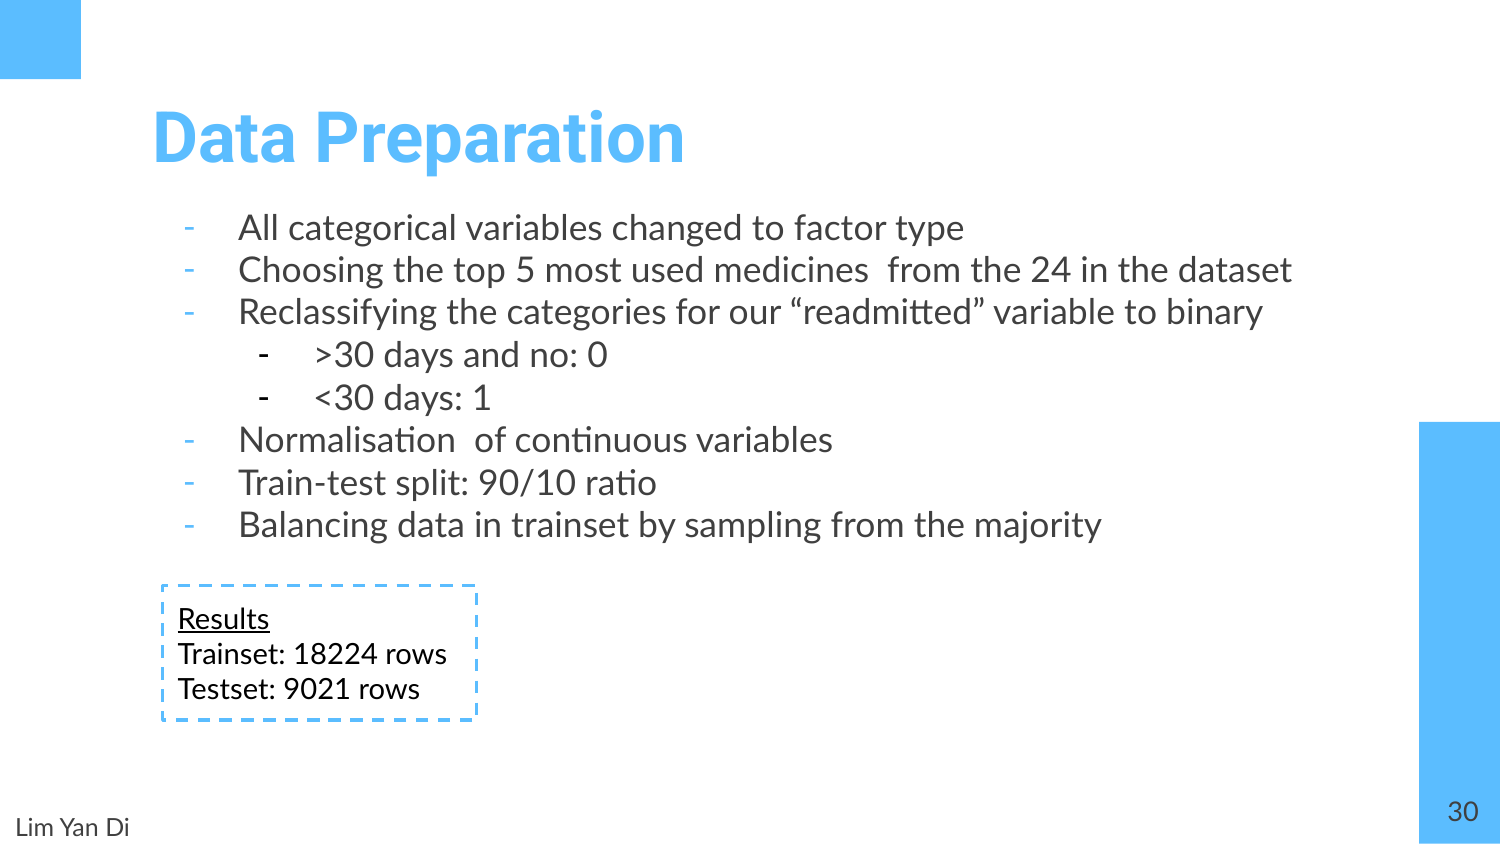

# Data Preparation
All categorical variables changed to factor type
Choosing the top 5 most used medicines  from the 24 in the dataset
Reclassifying the categories for our “readmitted” variable to binary
>30 days and no: 0
<30 days: 1
Normalisation  of continuous variables
Train-test split: 90/10 ratio
Balancing data in trainset by sampling from the majority

Results
Trainset: 18224 rows
Testset: 9021 rows
30
Lim Yan Di